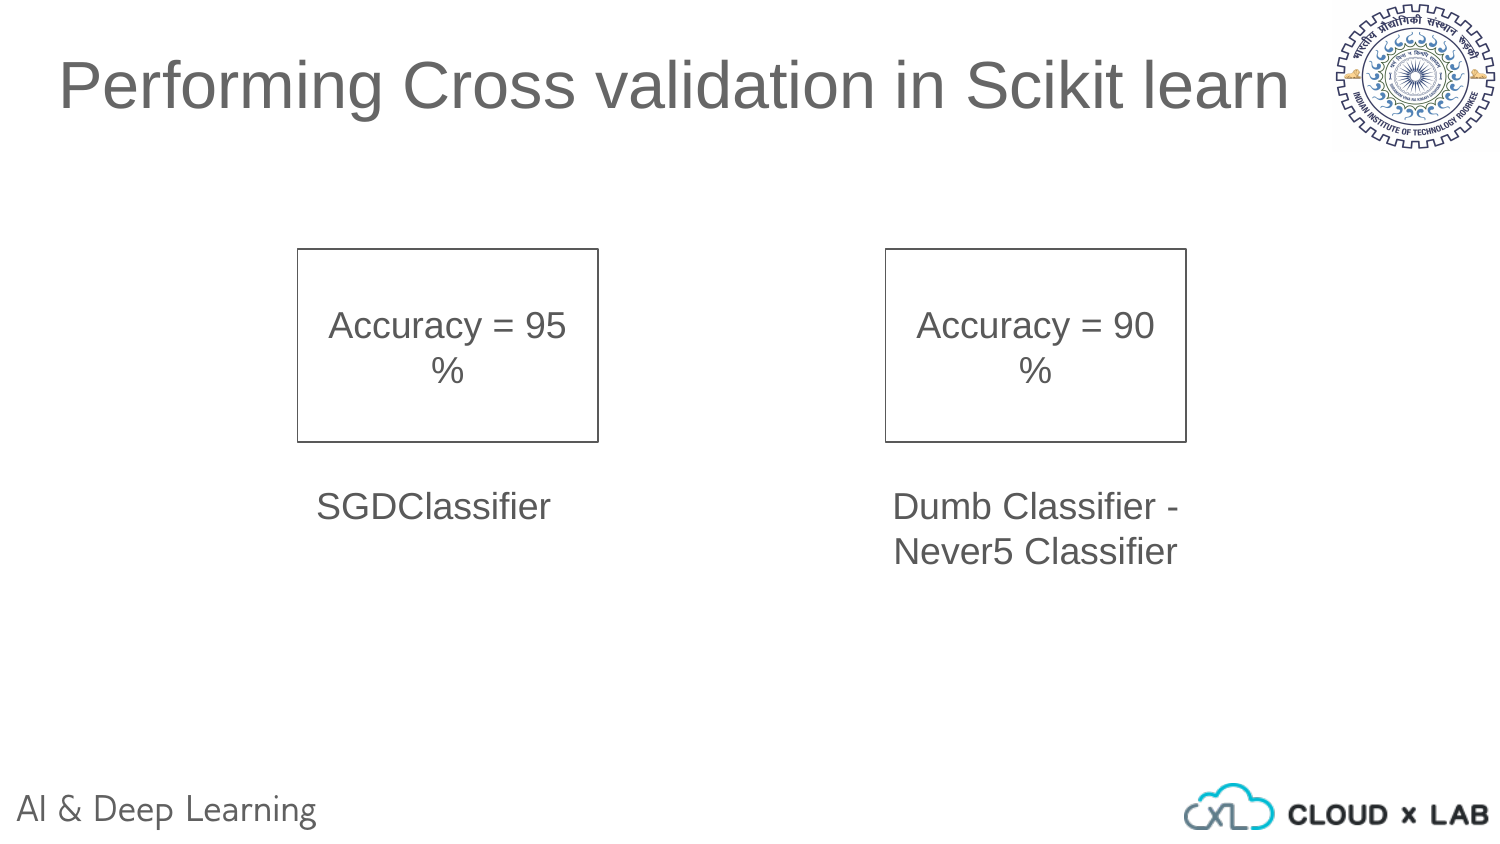

Performing Cross validation in Scikit learn

Accuracy = 95 %
Accuracy = 90 %
SGDClassifier
Dumb Classifier - Never5 Classifier